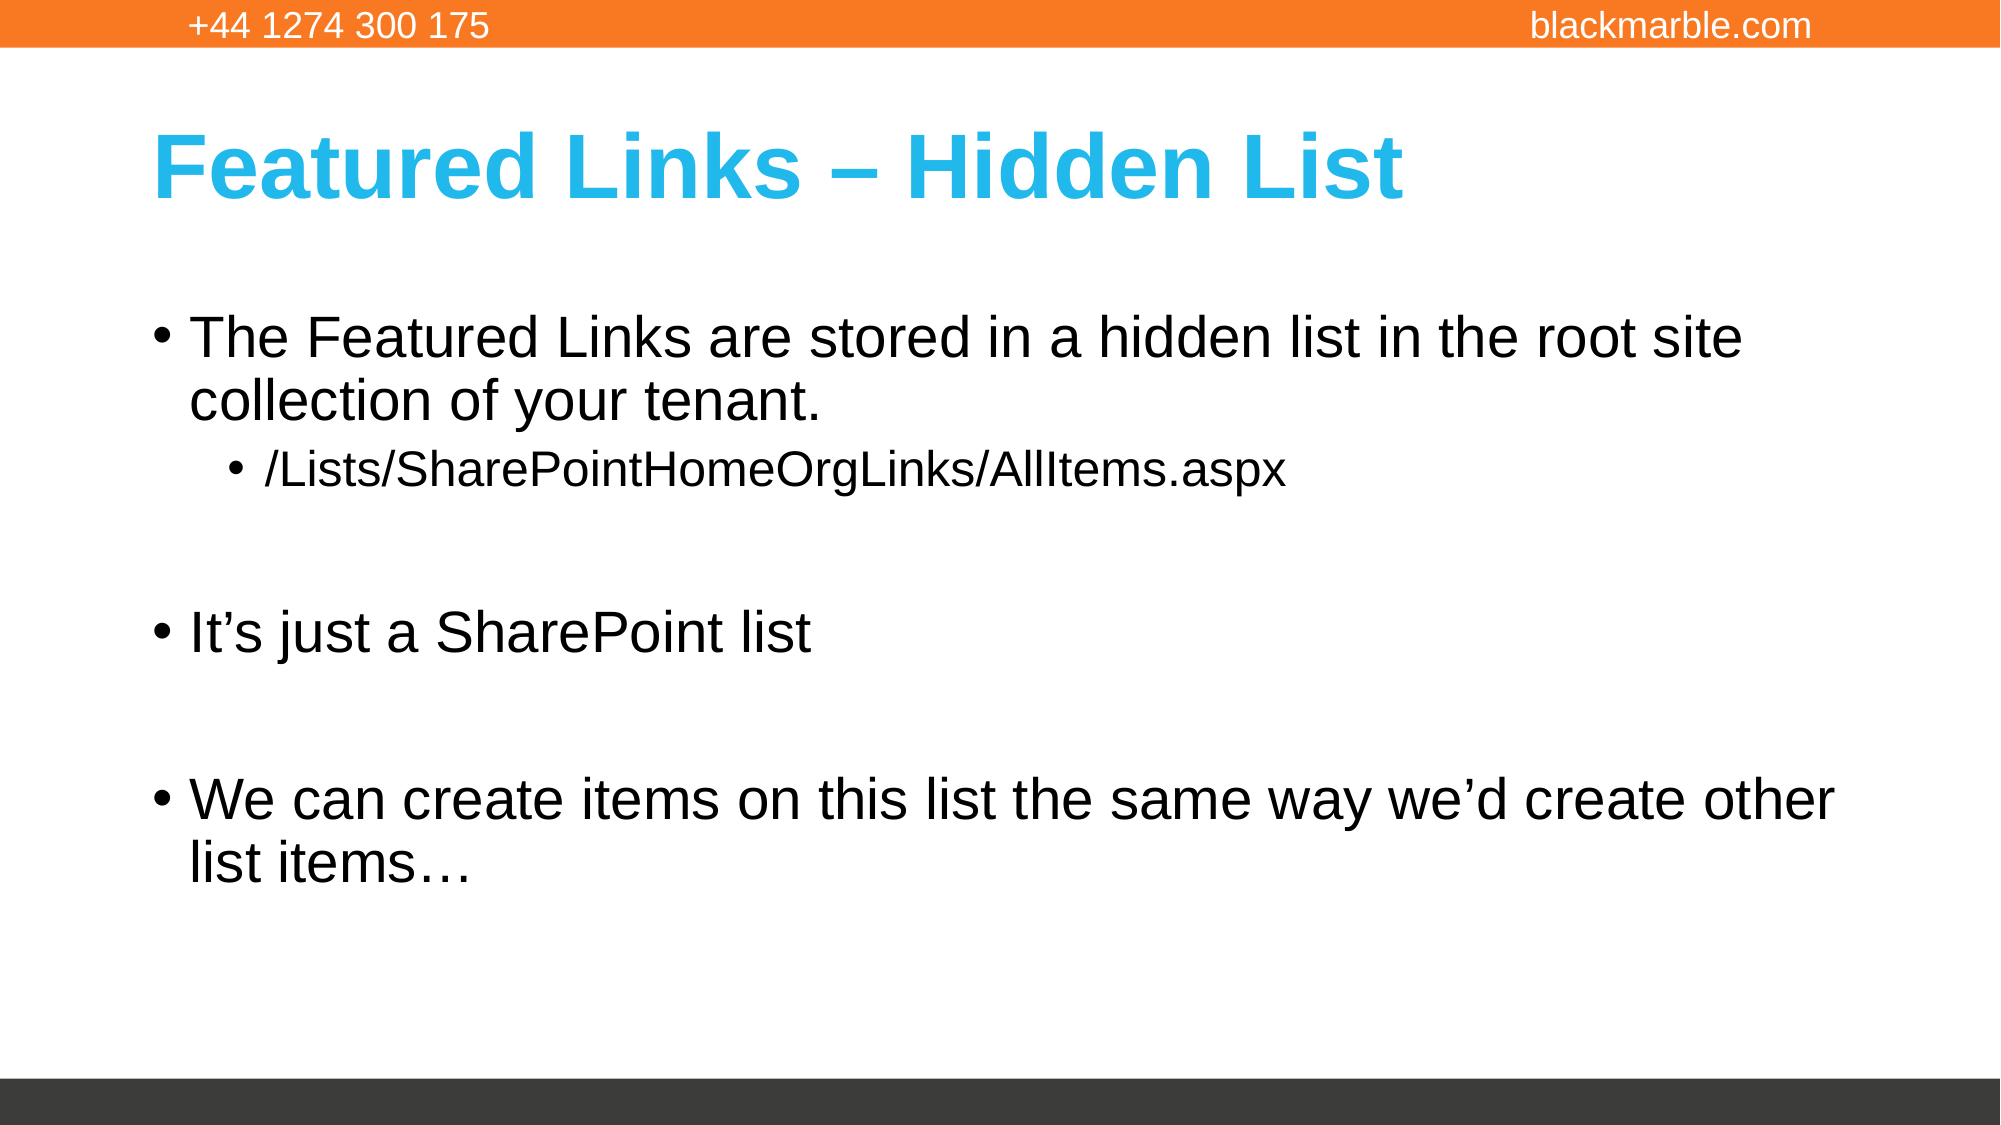

# Featured Links – Hidden List
The Featured Links are stored in a hidden list in the root site collection of your tenant.
/Lists/SharePointHomeOrgLinks/AllItems.aspx

It’s just a SharePoint list

We can create items on this list the same way we’d create other list items…